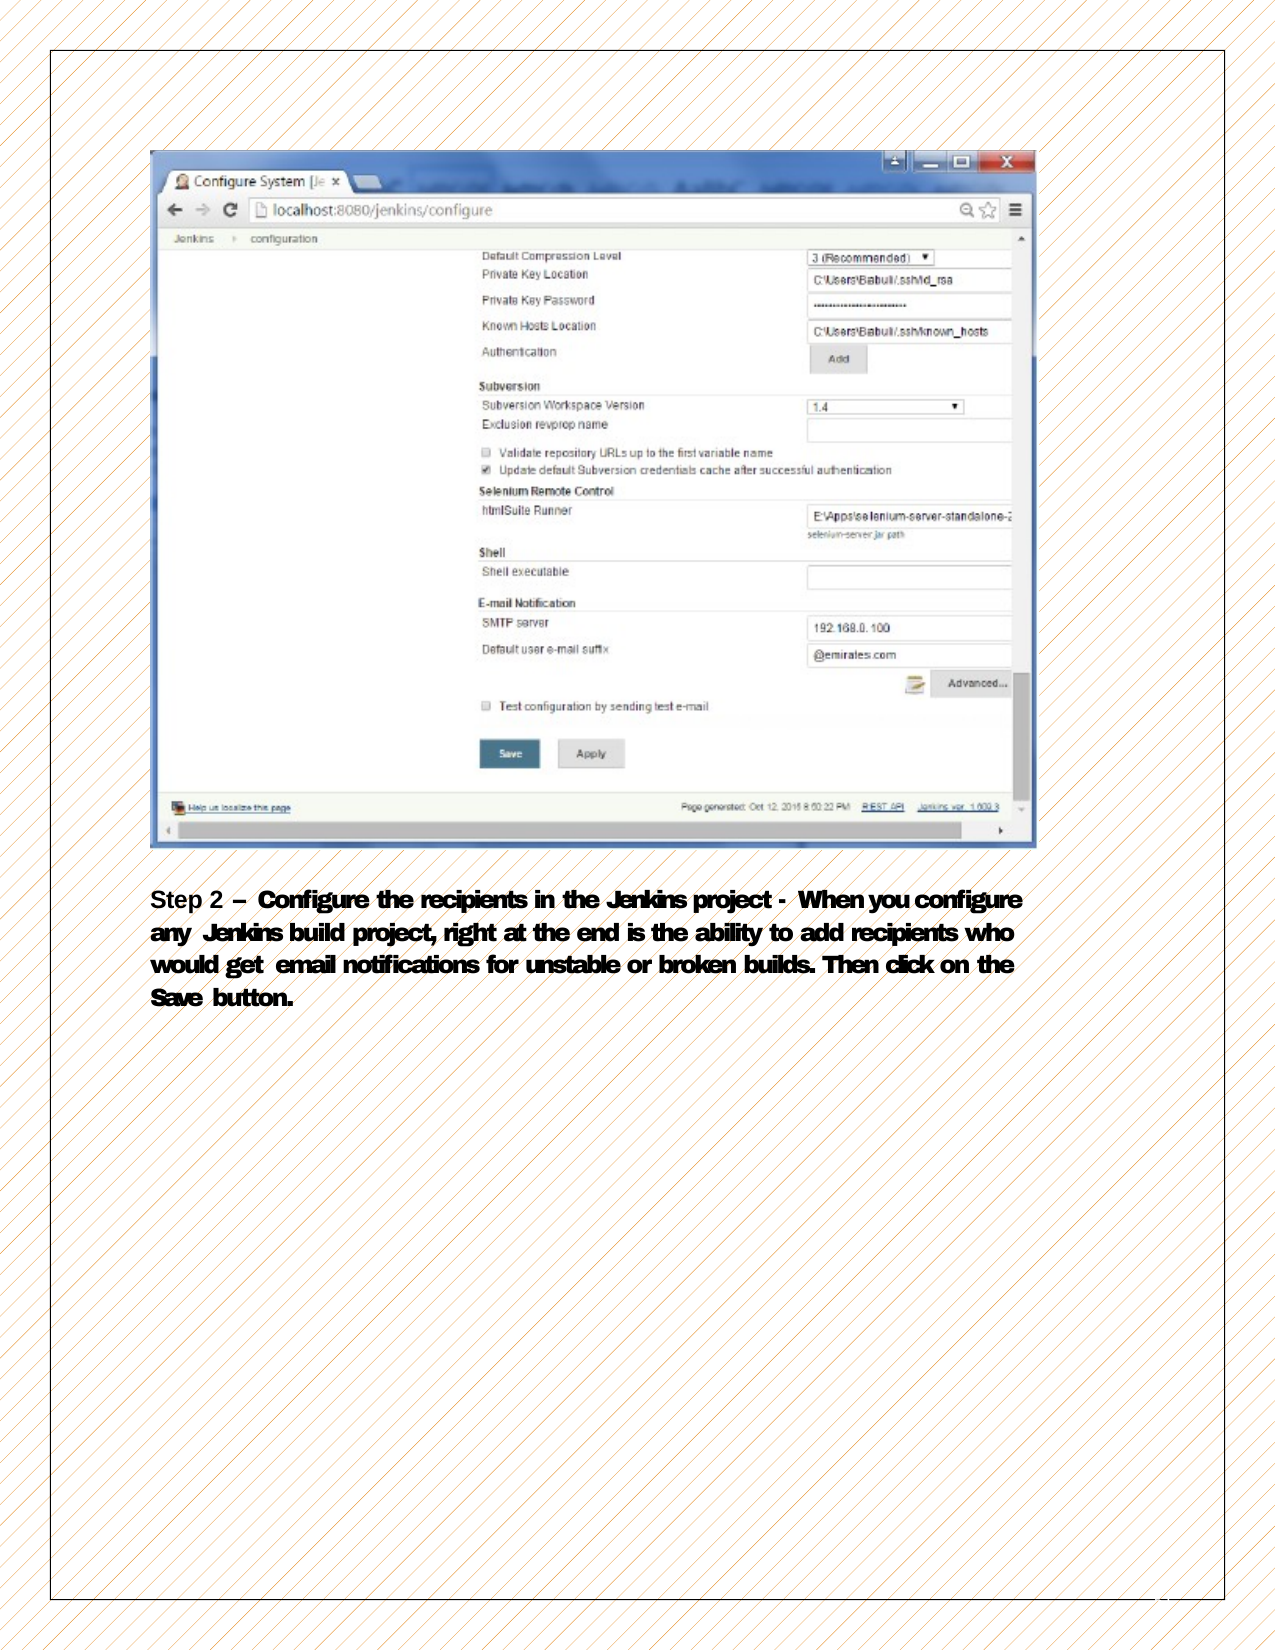

Step 2 − Configure the recipients in the Jenkins project - When you configure any  Jenkins build project, right at the end is the ability to add recipients who would get  email notifications for unstable or broken builds. Then click on the Save button.
51